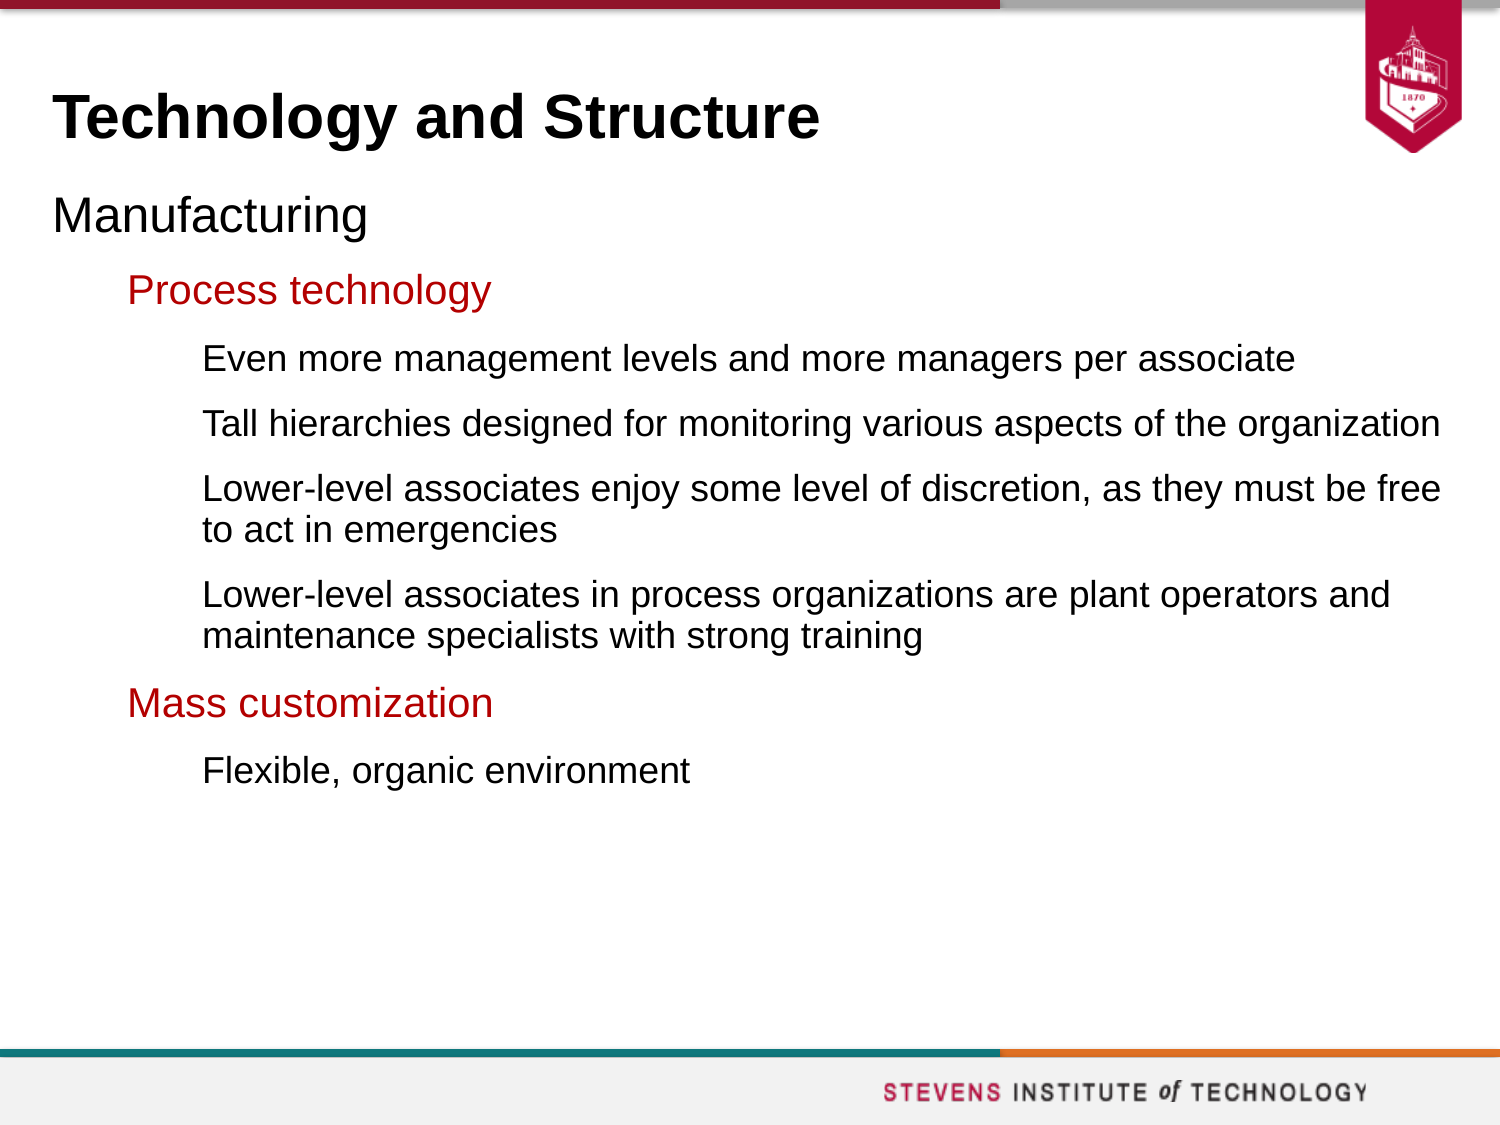

# Technology and Structure
Manufacturing
Process technology
Even more management levels and more managers per associate
Tall hierarchies designed for monitoring various aspects of the organization
Lower-level associates enjoy some level of discretion, as they must be free to act in emergencies
Lower-level associates in process organizations are plant operators and maintenance specialists with strong training
Mass customization
Flexible, organic environment